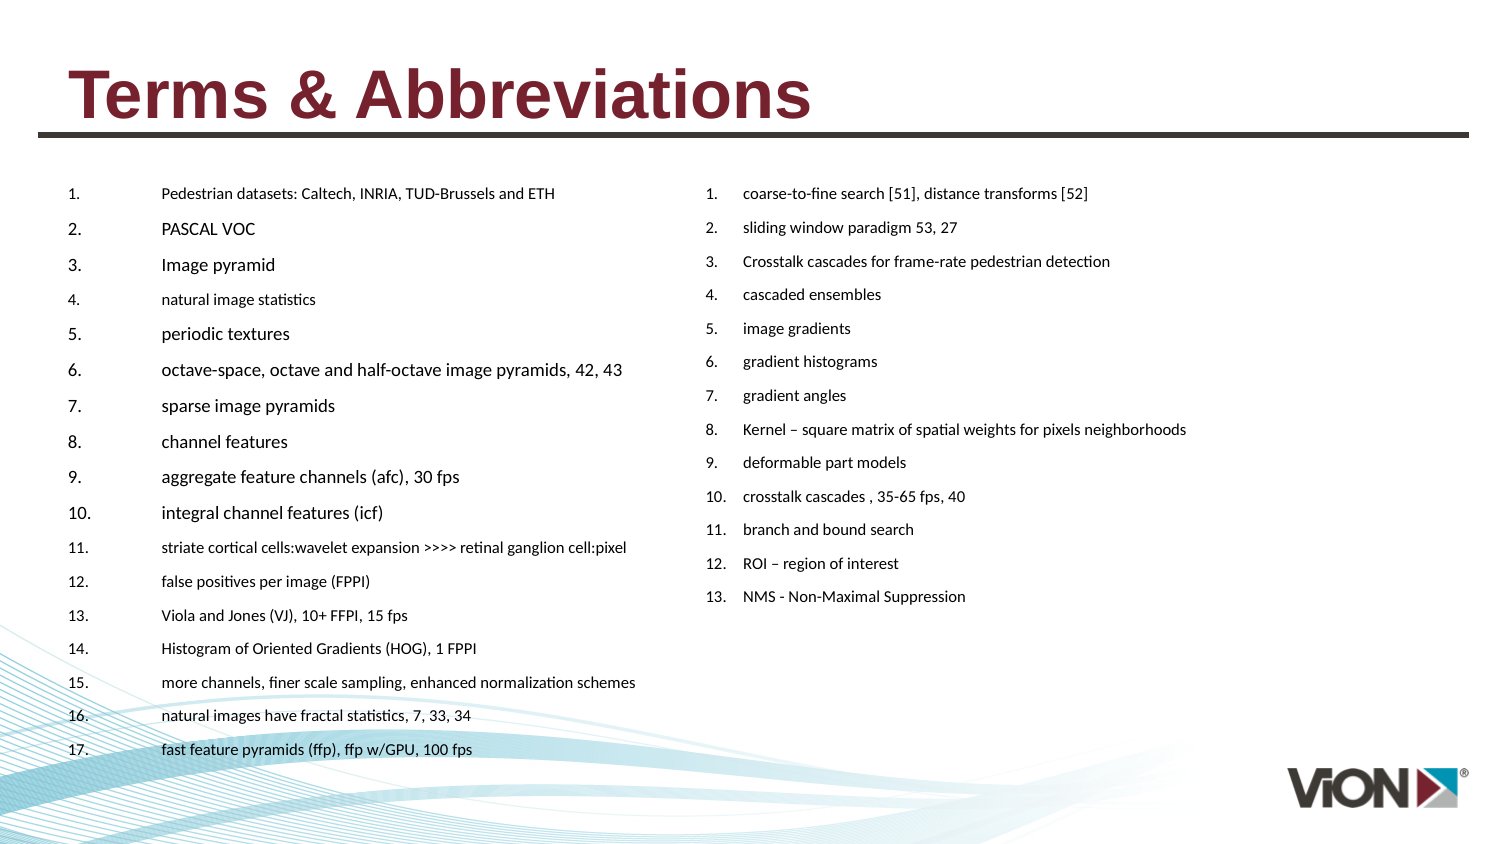

# Terms & Abbreviations
Pedestrian datasets: Caltech, INRIA, TUD-Brussels and ETH
PASCAL VOC
Image pyramid
natural image statistics
periodic textures
octave-space, octave and half-octave image pyramids, 42, 43
sparse image pyramids
channel features
aggregate feature channels (afc), 30 fps
integral channel features (icf)
striate cortical cells:wavelet expansion >>>> retinal ganglion cell:pixel
false positives per image (FPPI)
Viola and Jones (VJ), 10+ FFPI, 15 fps
Histogram of Oriented Gradients (HOG), 1 FPPI
more channels, finer scale sampling, enhanced normalization schemes
natural images have fractal statistics, 7, 33, 34
fast feature pyramids (ffp), ffp w/GPU, 100 fps

coarse-to-fine search [51], distance transforms [52]
sliding window paradigm 53, 27
Crosstalk cascades for frame-rate pedestrian detection
cascaded ensembles
image gradients
gradient histograms
gradient angles
Kernel – square matrix of spatial weights for pixels neighborhoods
deformable part models
crosstalk cascades , 35-65 fps, 40
branch and bound search
ROI – region of interest
NMS - Non-Maximal Suppression